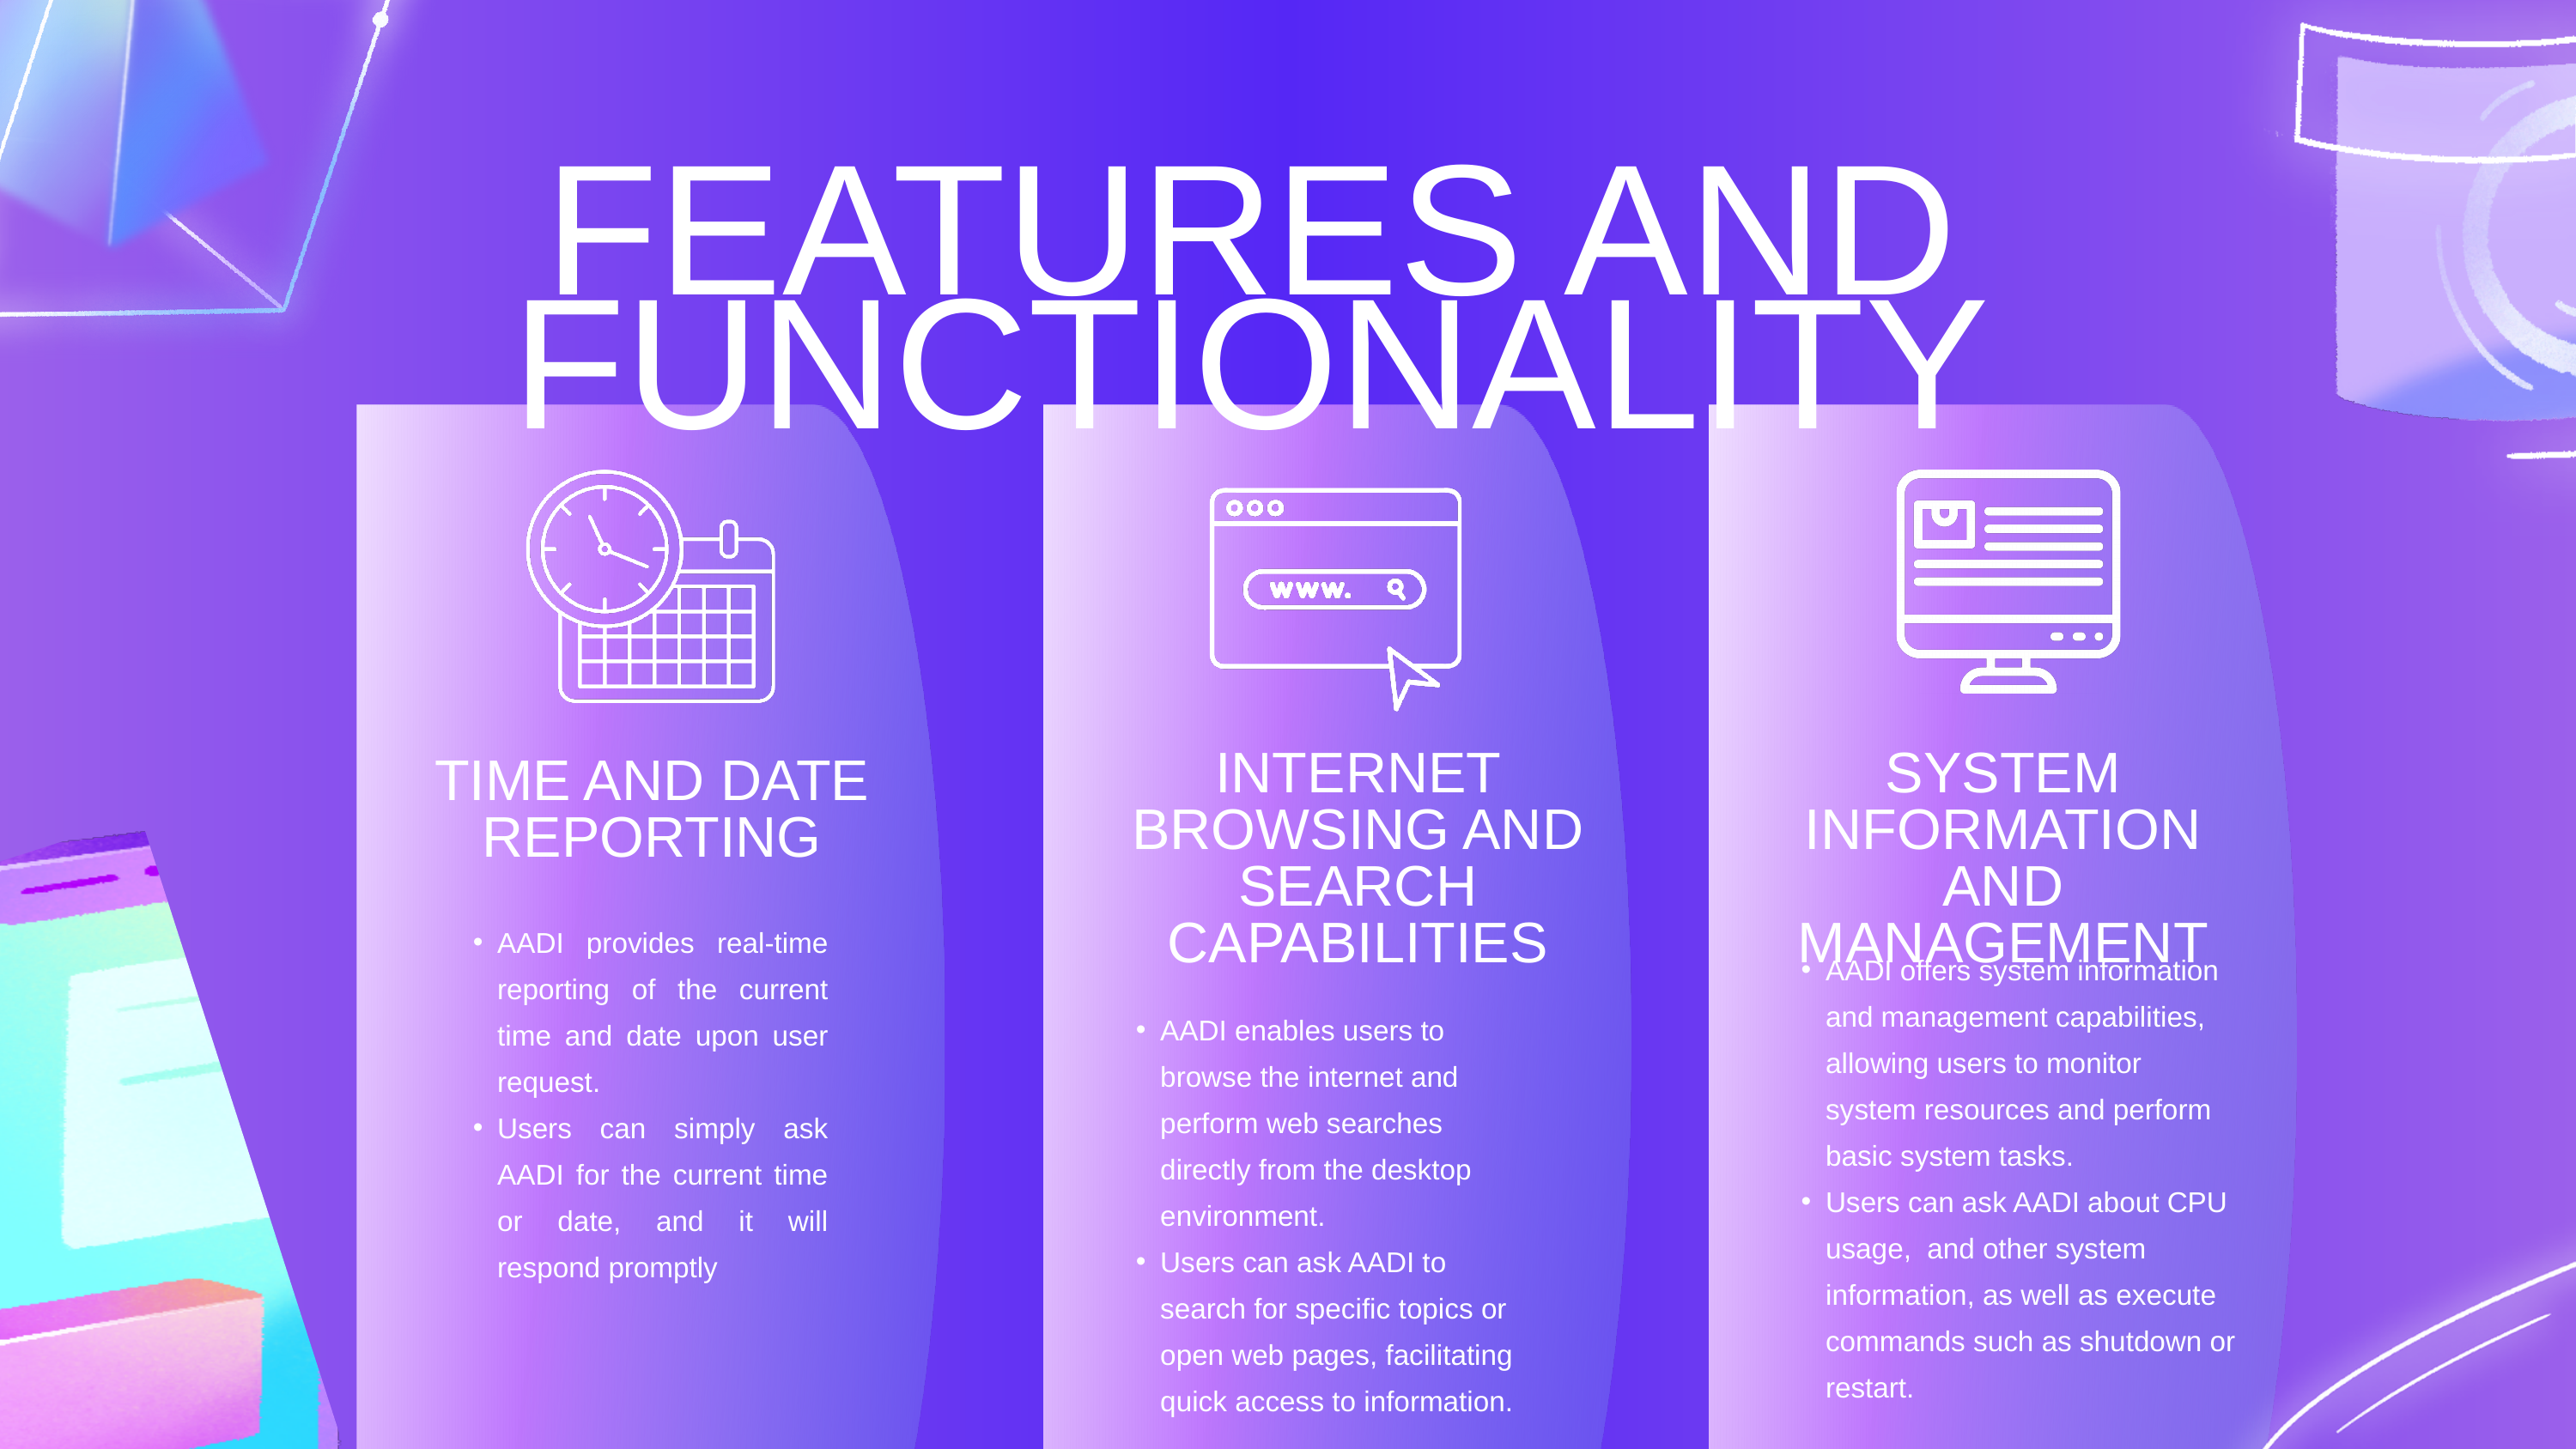

FEATURES AND FUNCTIONALITY

INTERNET BROWSING AND SEARCH CAPABILITIES
SYSTEM INFORMATION AND MANAGEMENT

TIME AND DATE REPORTING

AADI provides real-time reporting of the current time and date upon user request.
Users can simply ask AADI for the current time or date, and it will respond promptly

AADI offers system information and management capabilities, allowing users to monitor system resources and perform basic system tasks.
Users can ask AADI about CPU usage,  and other system information, as well as execute commands such as shutdown or restart.

AADI enables users to browse the internet and perform web searches directly from the desktop environment.
Users can ask AADI to search for specific topics or open web pages, facilitating quick access to information.